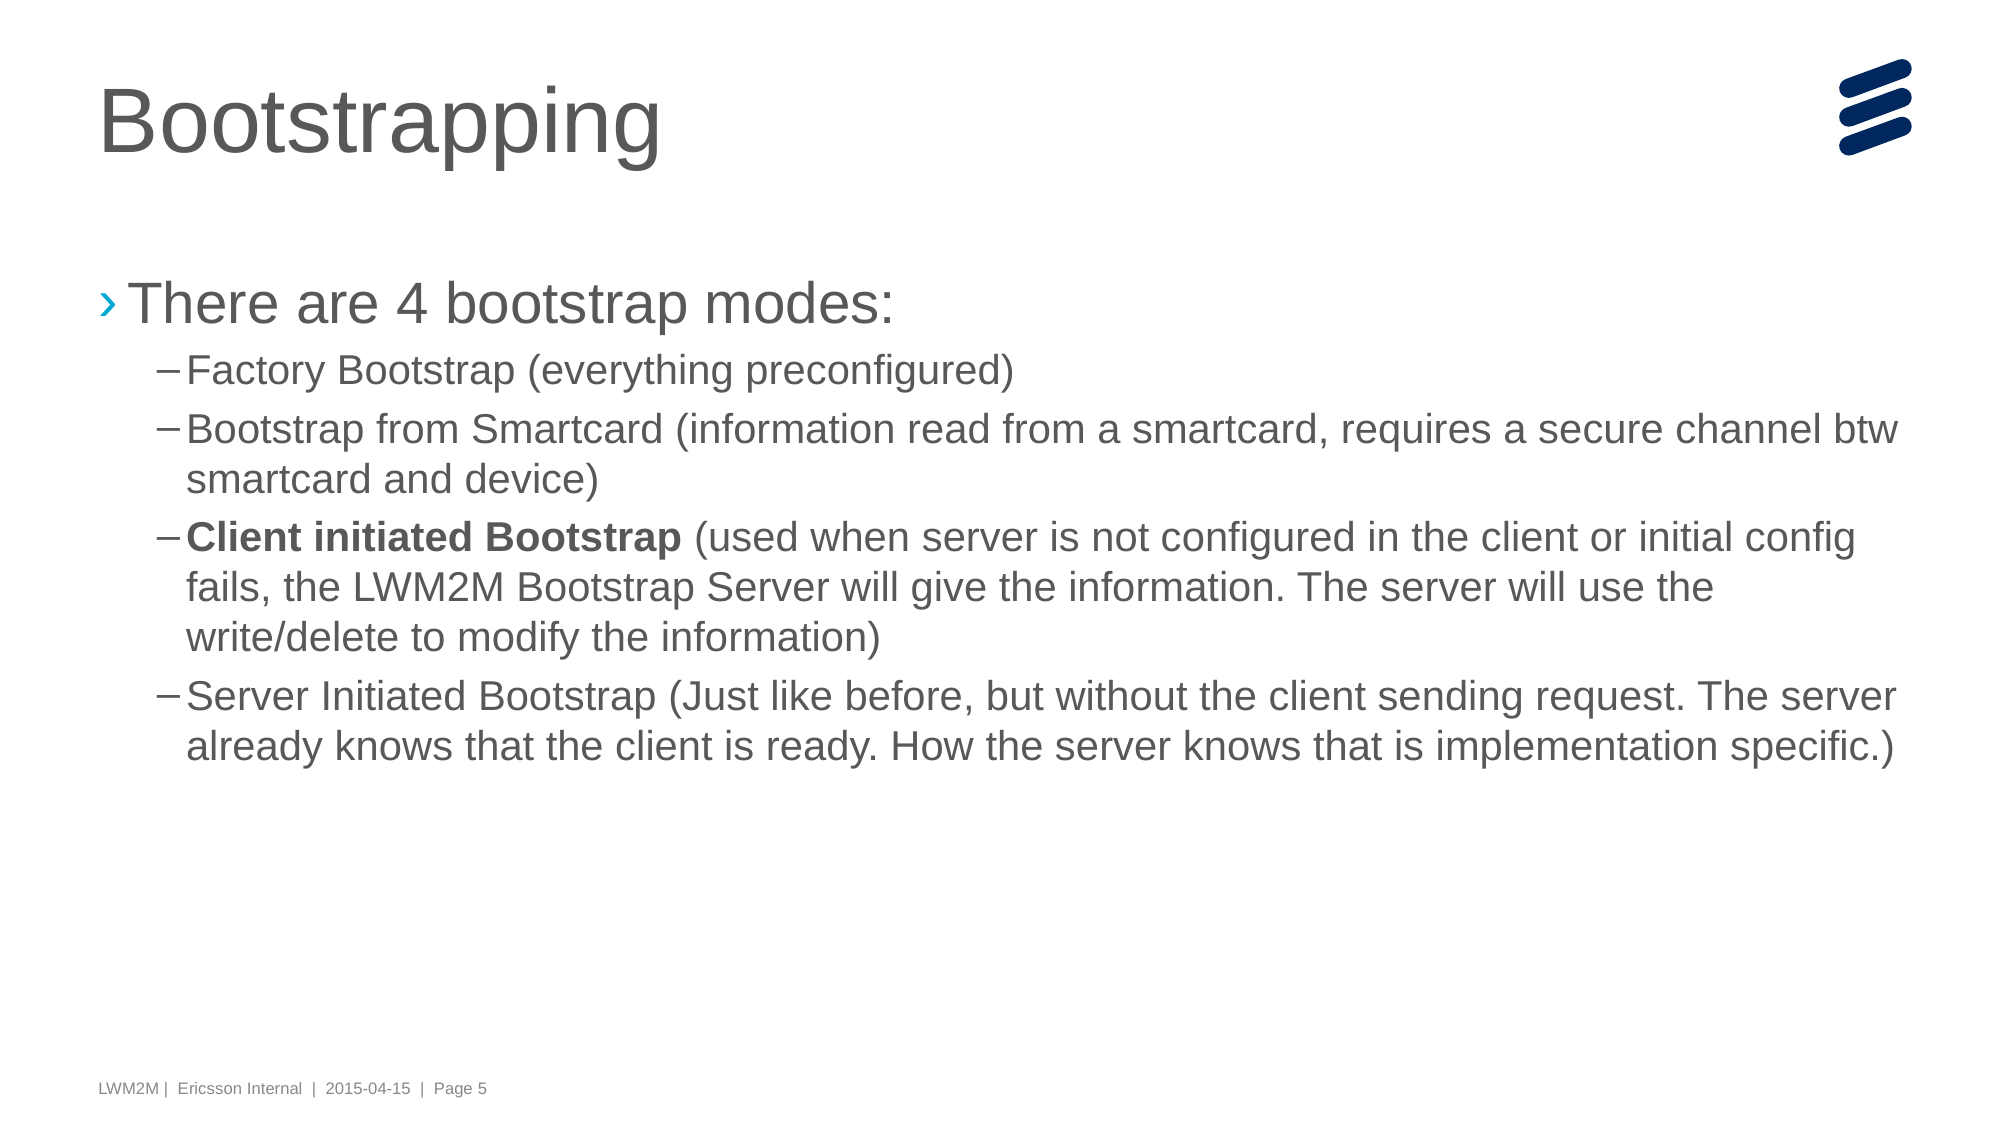

# Bootstrapping
There are 4 bootstrap modes:
Factory Bootstrap (everything preconfigured)
Bootstrap from Smartcard (information read from a smartcard, requires a secure channel btw smartcard and device)
Client initiated Bootstrap (used when server is not configured in the client or initial config fails, the LWM2M Bootstrap Server will give the information. The server will use the write/delete to modify the information)
Server Initiated Bootstrap (Just like before, but without the client sending request. The server already knows that the client is ready. How the server knows that is implementation specific.)